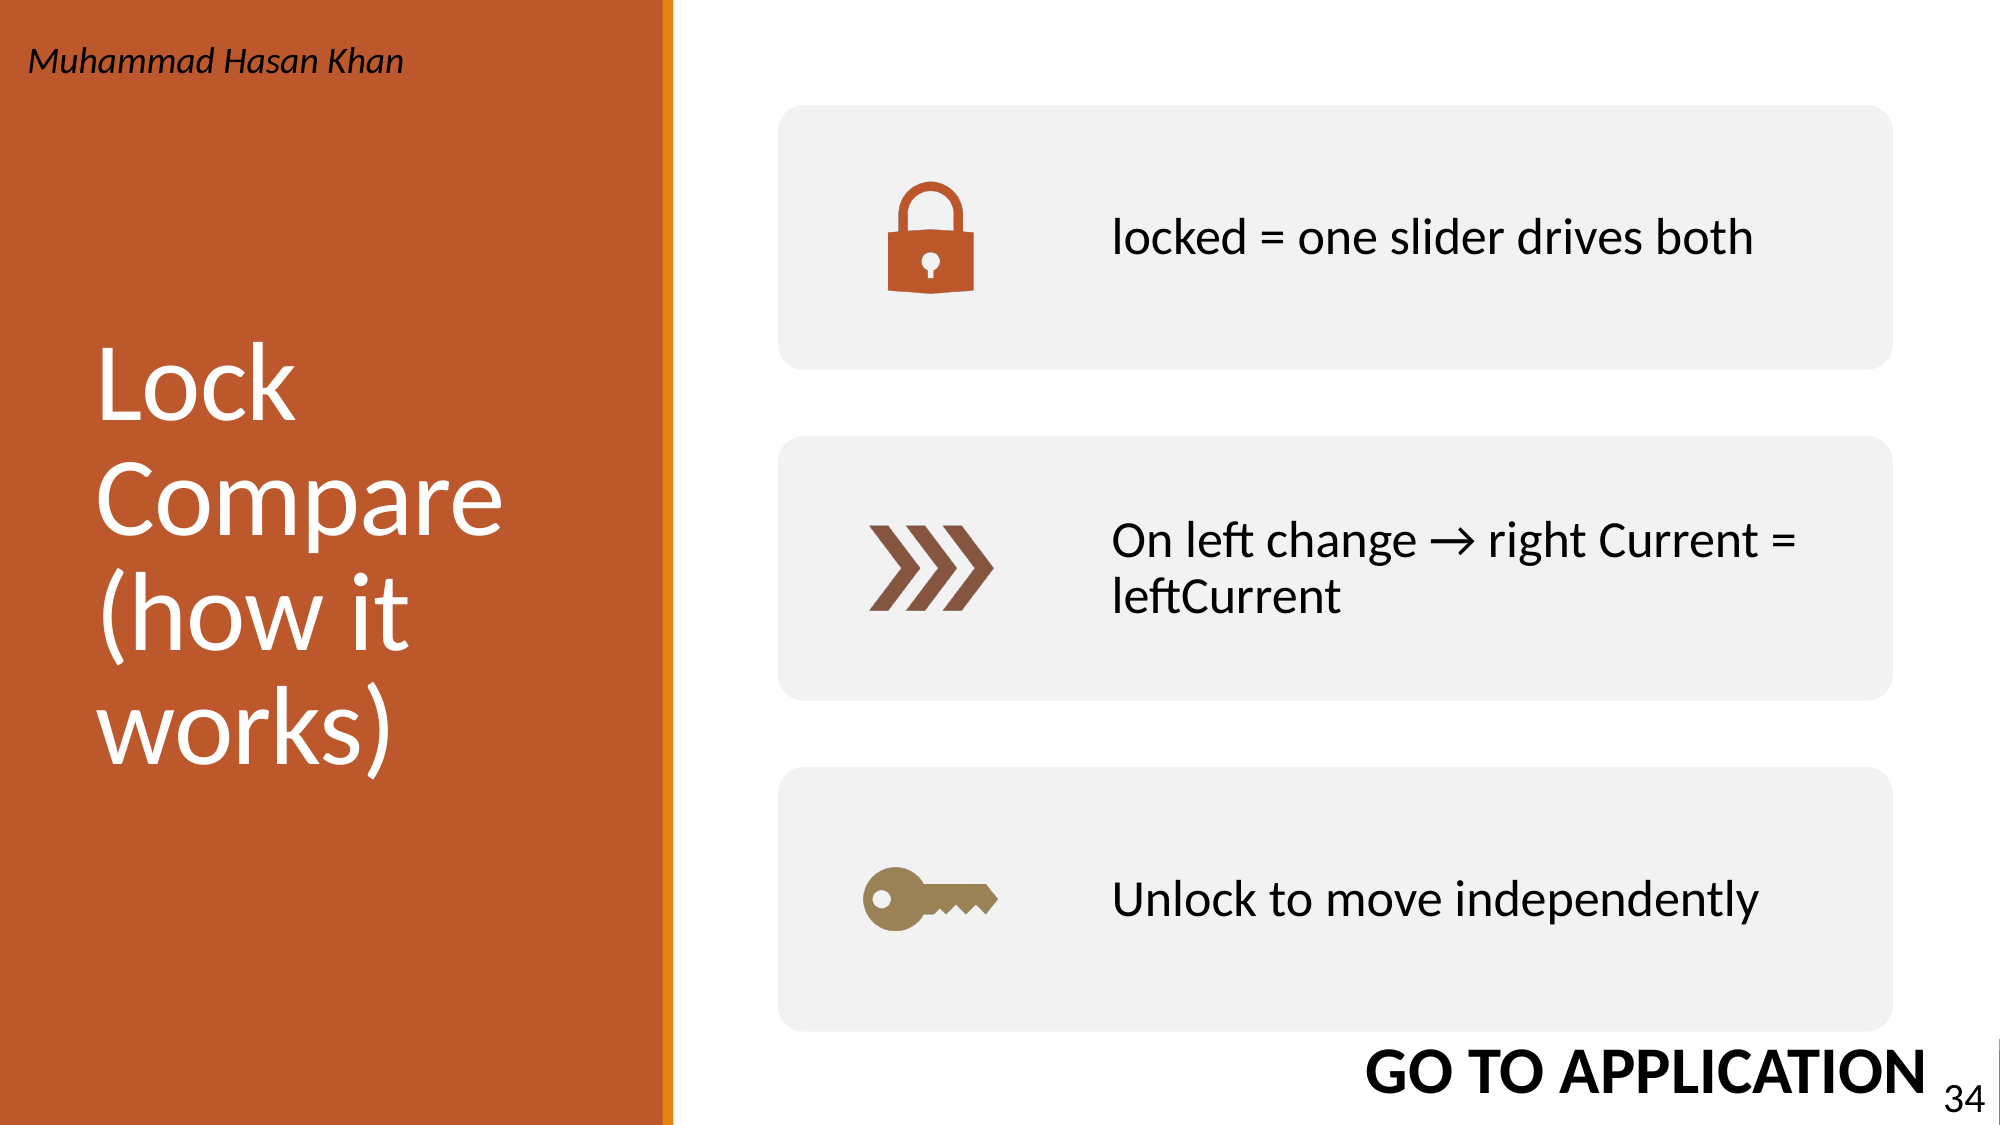

Muhammad Hasan Khan
# Lock Compare (how it works)
locked = one slider drives both
On left change → right Current = leftCurrent
Unlock to move independently
GO TO APPLICATION
34